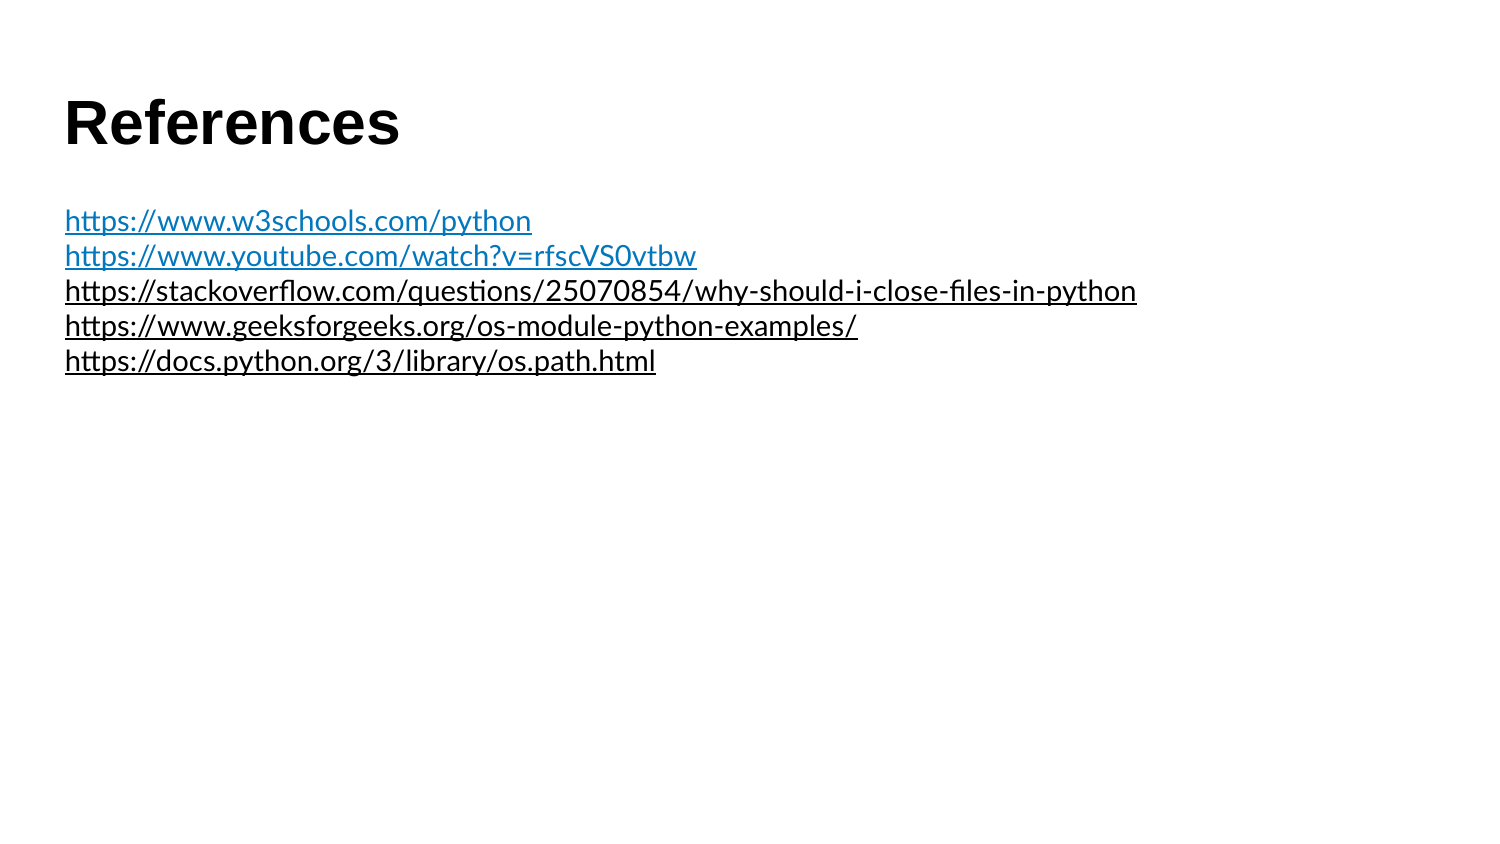

# References
https://www.w3schools.com/python
https://www.youtube.com/watch?v=rfscVS0vtbw
https://stackoverflow.com/questions/25070854/why-should-i-close-files-in-python
https://www.geeksforgeeks.org/os-module-python-examples/
https://docs.python.org/3/library/os.path.html